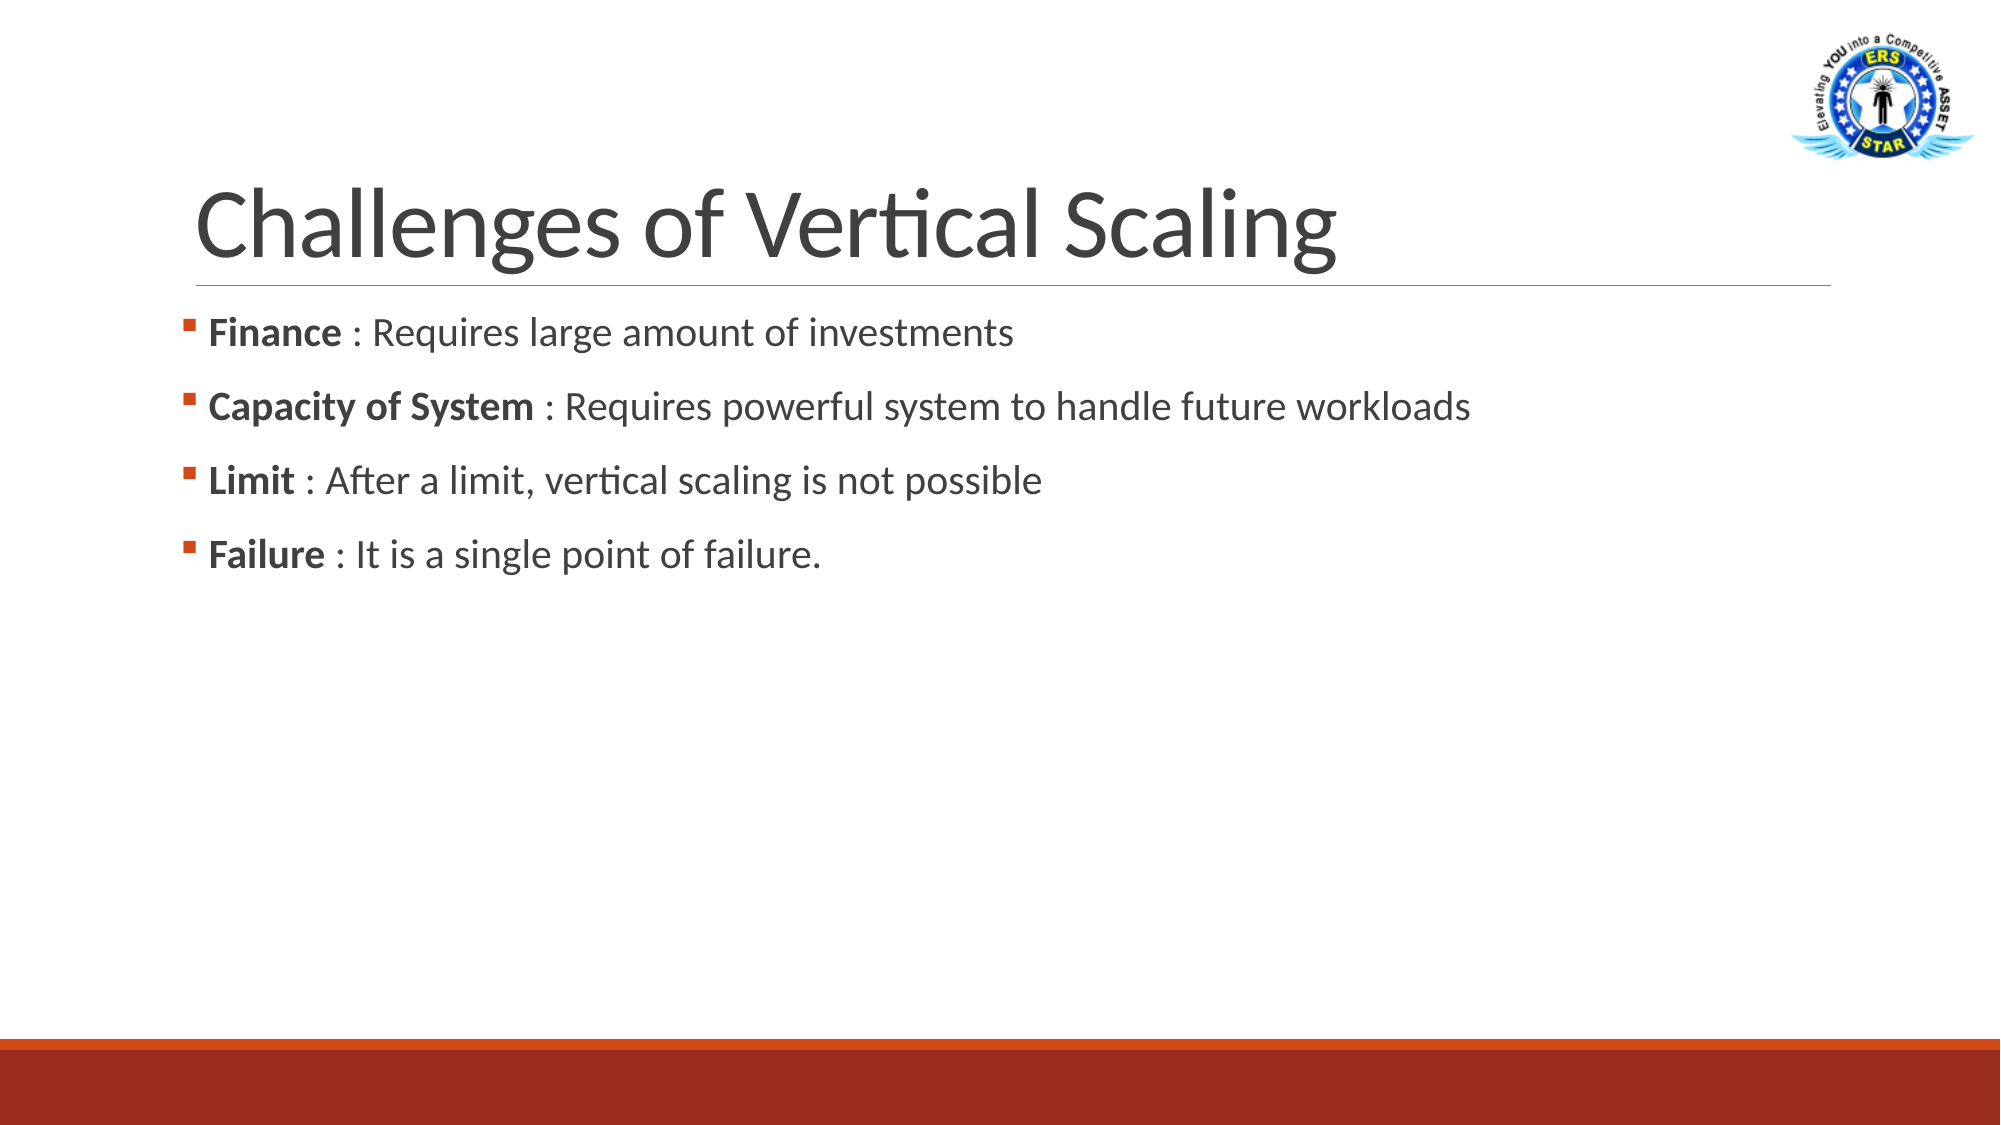

# Challenges of Vertical Scaling
 Finance : Requires large amount of investments
 Capacity of System : Requires powerful system to handle future workloads
 Limit : After a limit, vertical scaling is not possible
 Failure : It is a single point of failure.